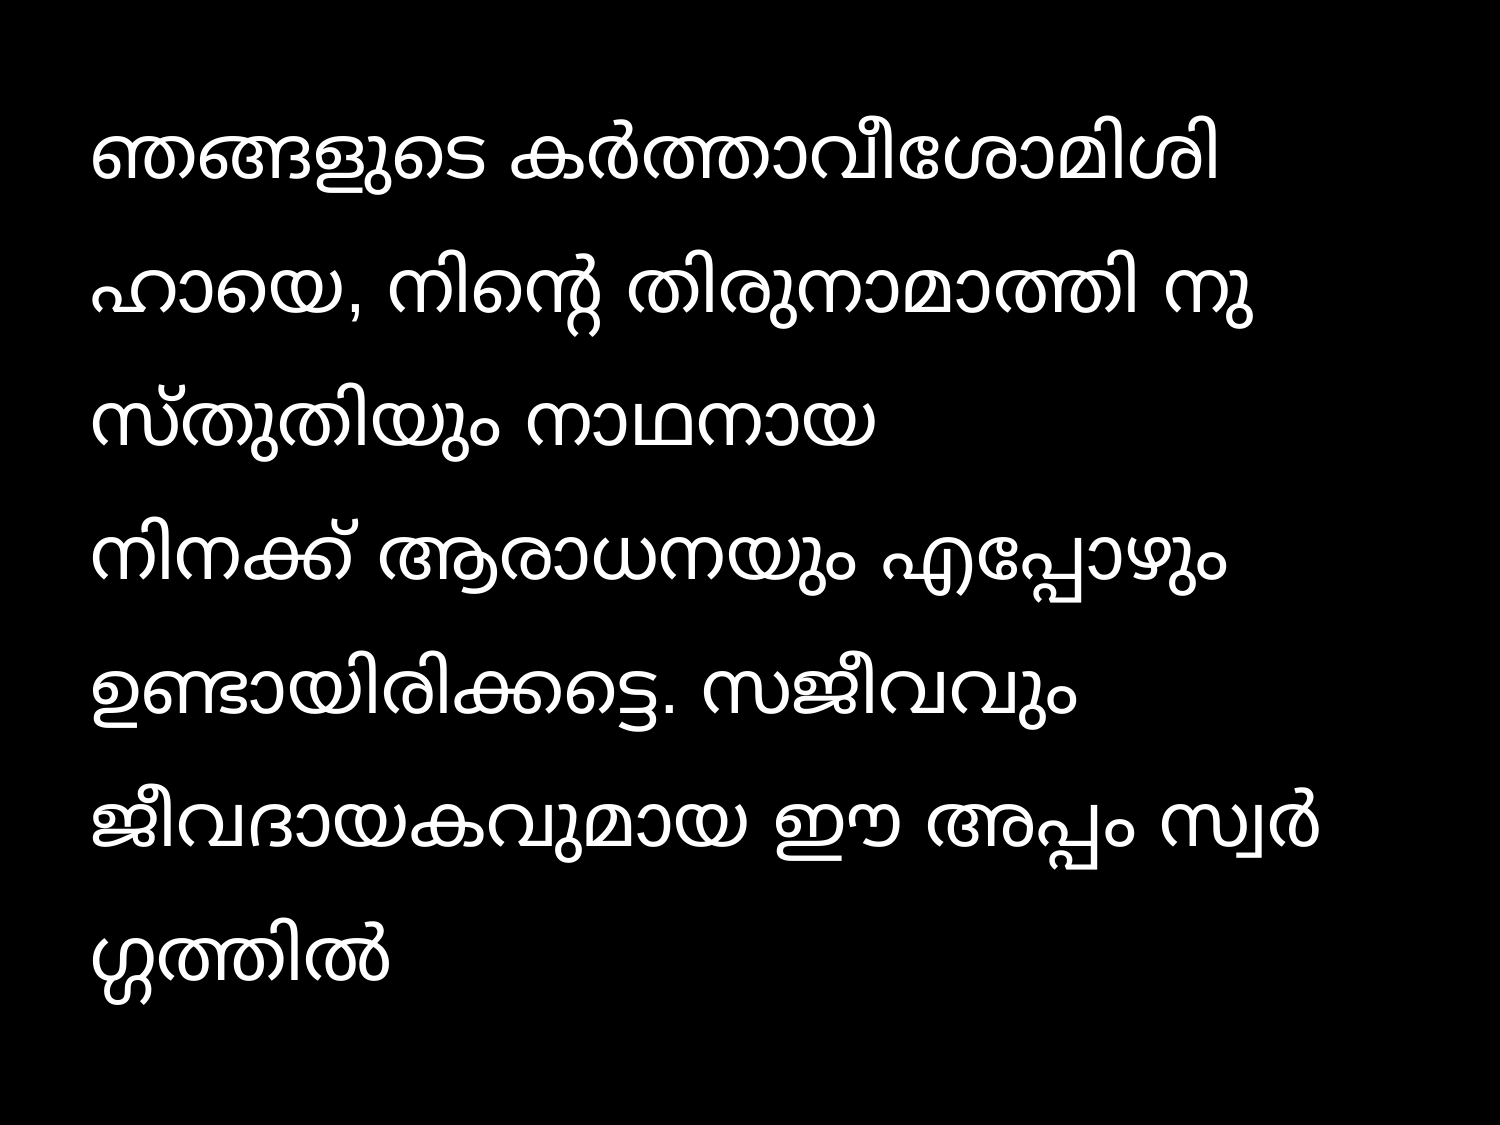

ഞങ്ങളുടെ കര്‍ത്താവീശോമിശി
ഹായെ, നിന്‍റെ തിരുനാമാത്തി നു സ്തുതിയും നാഥനായ
നിനക്ക് ആരാധനയും എപ്പോഴും ഉണ്ടായിരിക്കട്ടെ. സജീവവും ജീവദായകവുമായ ഈ അപ്പം സ്വര്‍ഗ്ഗത്തില്‍